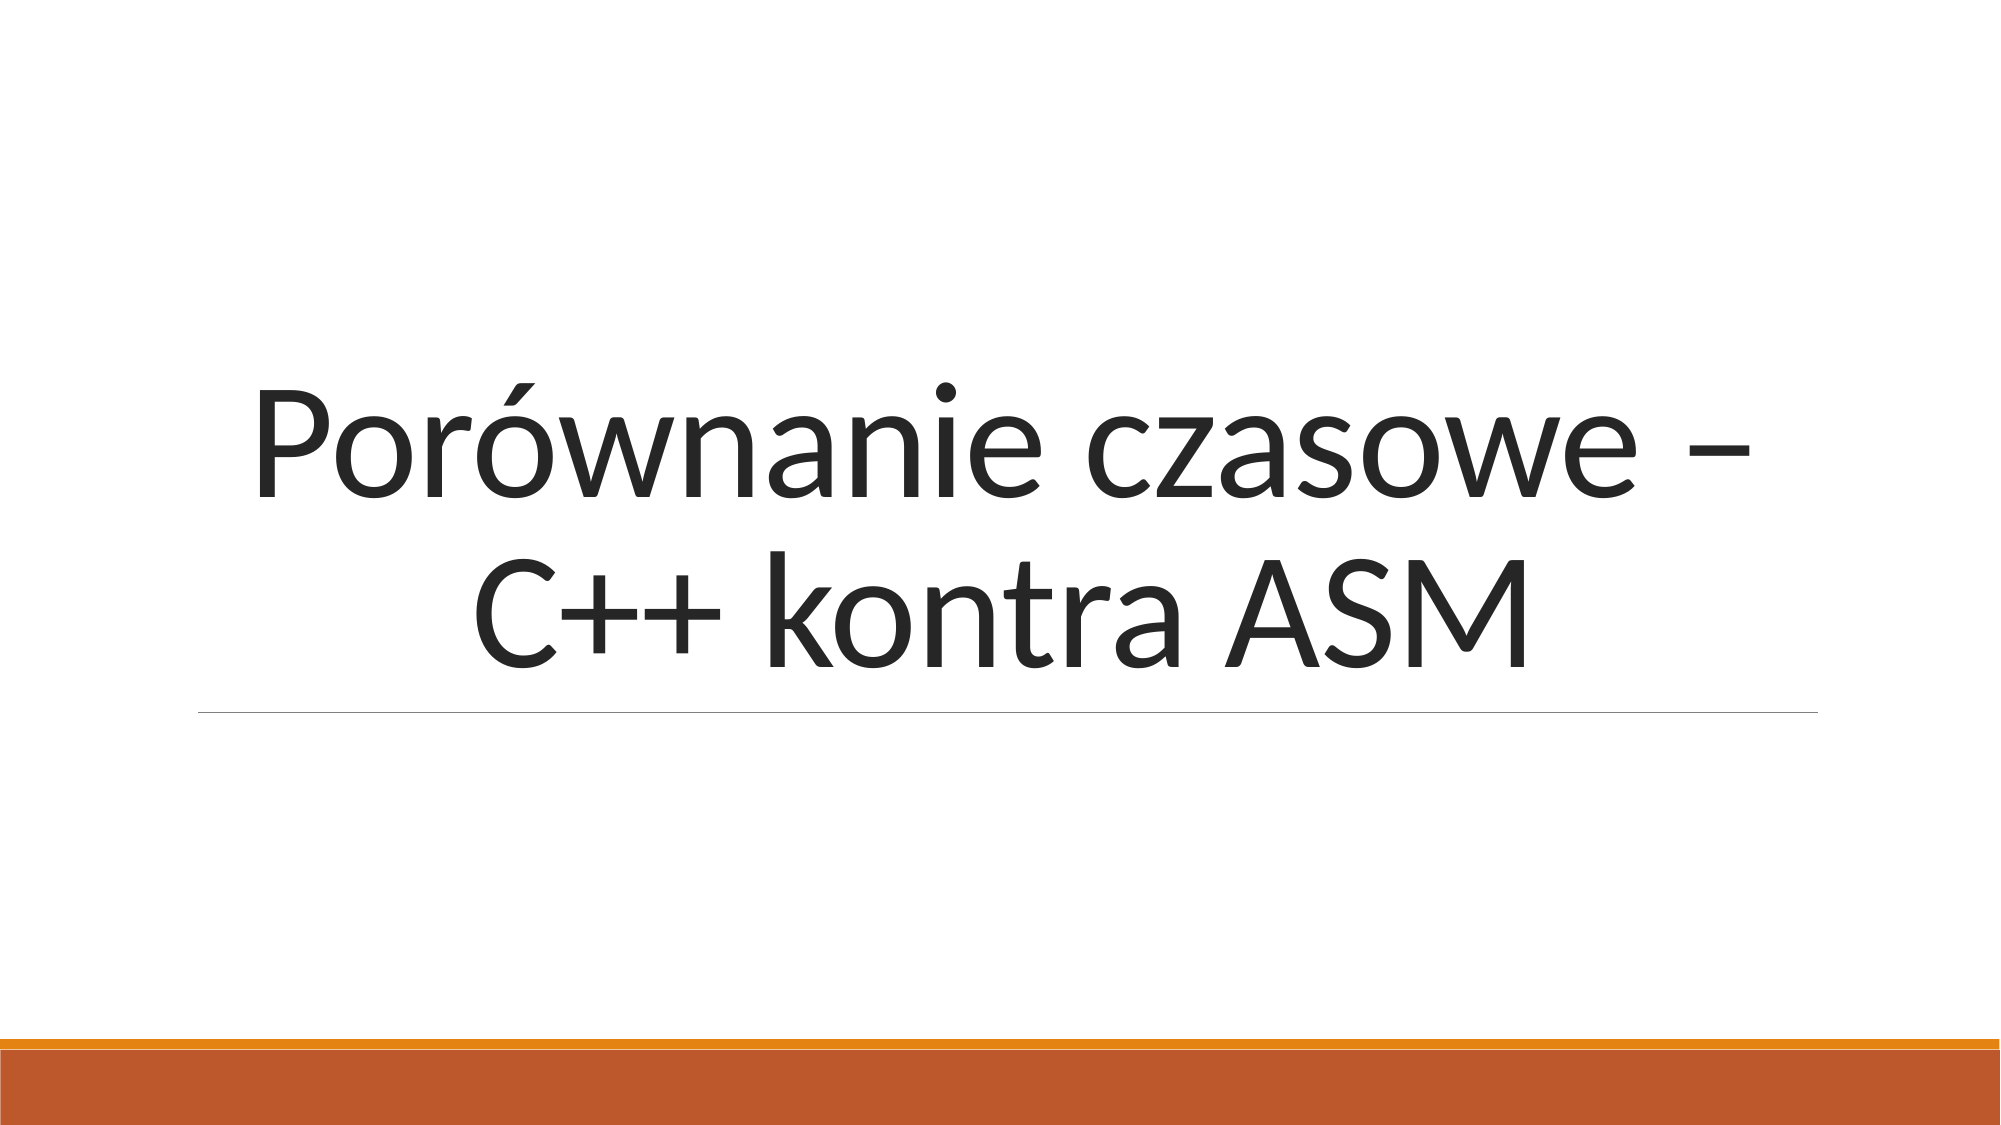

# Porównanie czasowe – C++ kontra ASM